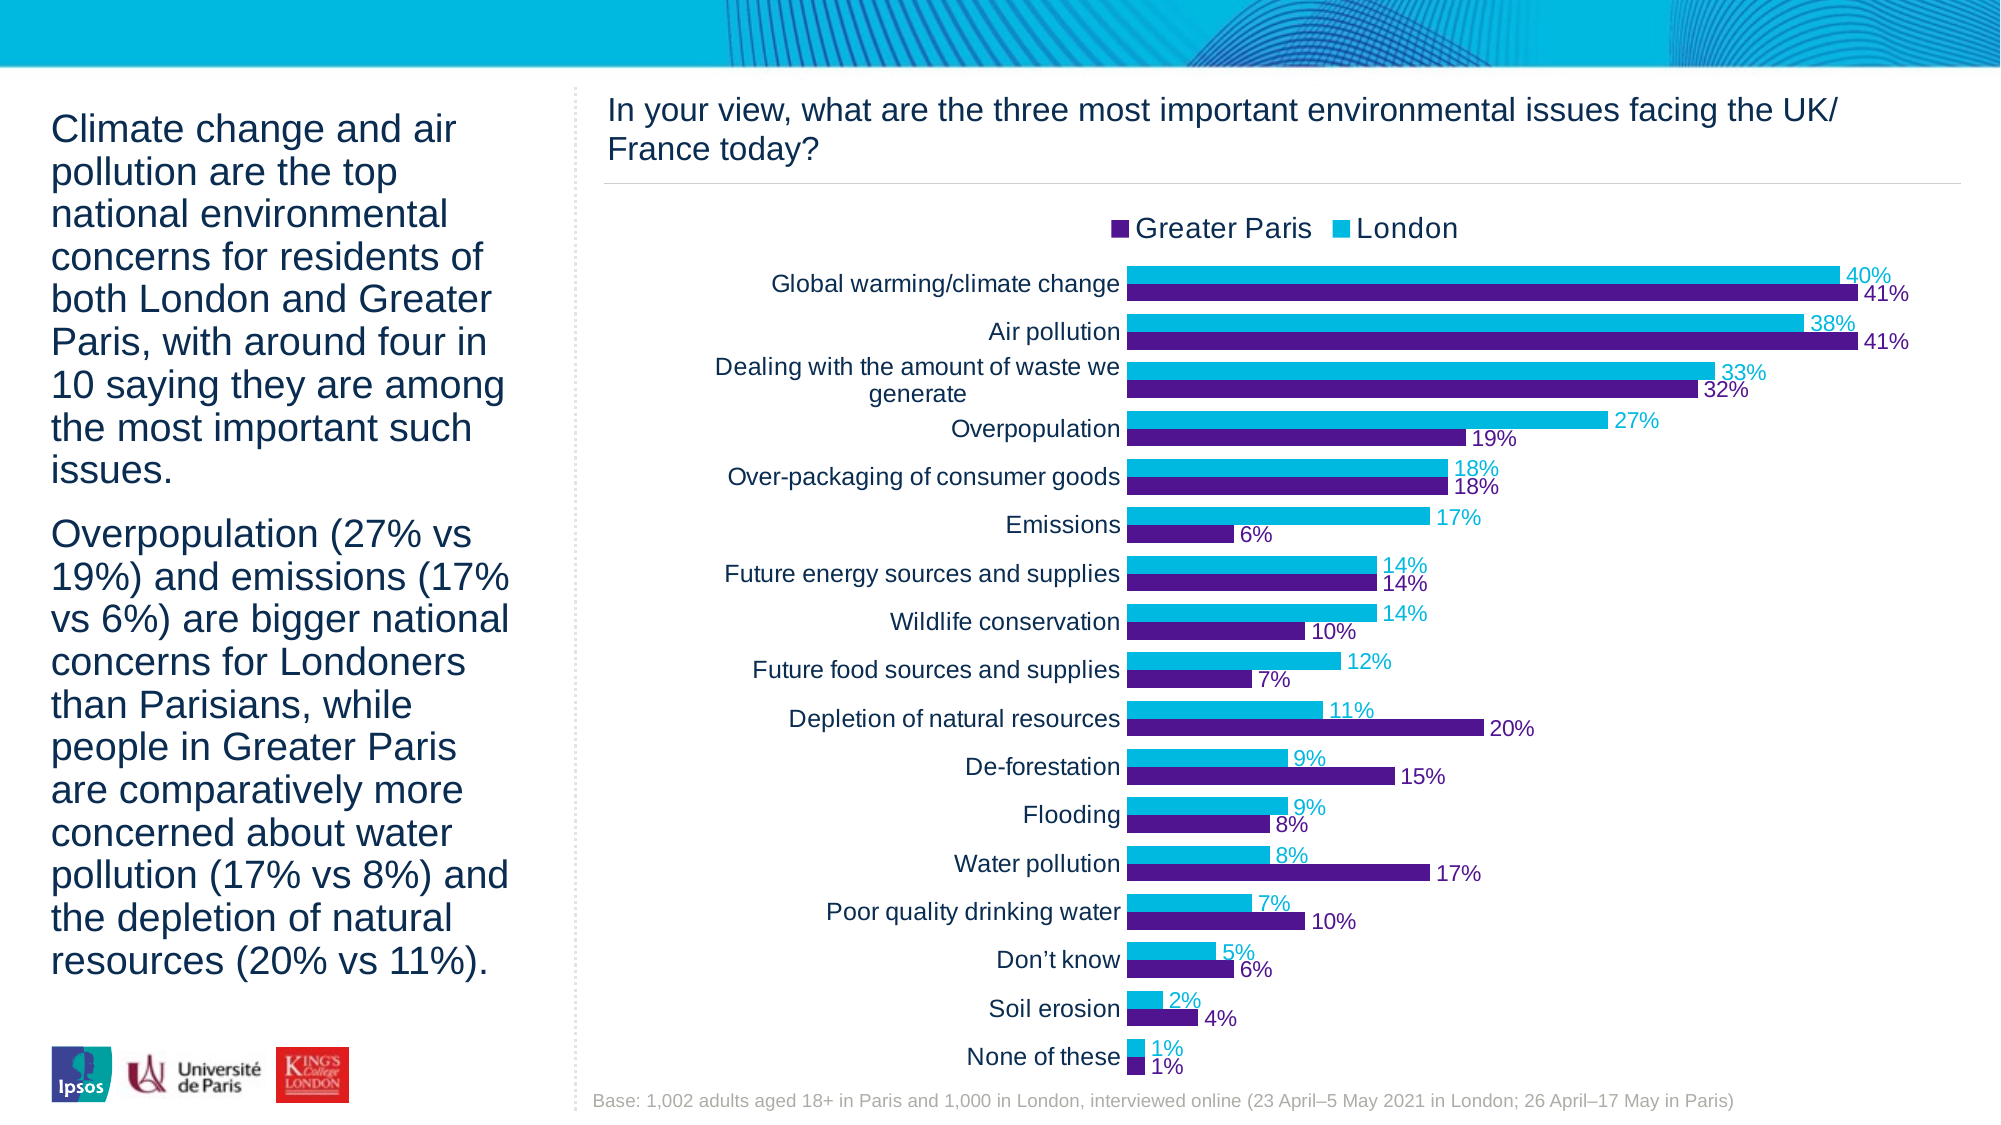

In your view, what are the three most important environmental issues facing the UK/ France today?
Climate change and air pollution are the top national environmental concerns for residents of both London and Greater Paris, with around four in 10 saying they are among the most important such issues.
Overpopulation (27% vs 19%) and emissions (17% vs 6%) are bigger national concerns for Londoners than Parisians, while people in Greater Paris are comparatively more concerned about water pollution (17% vs 8%) and the depletion of natural resources (20% vs 11%).

### Chart

| Category | London | Greater Paris |
|---|---|---|
| Global warming/climate change | 40.0 | 41.0 |
| Air pollution | 38.0 | 41.0 |
| Dealing with the amount of waste we generate | 33.0 | 32.0 |
| Overpopulation | 27.0 | 19.0 |
| Over-packaging of consumer goods | 18.0 | 18.0 |
| Emissions | 17.0 | 6.0 |
| Future energy sources and supplies | 14.0 | 14.0 |
| Wildlife conservation | 14.0 | 10.0 |
| Future food sources and supplies | 12.0 | 7.0 |
| Depletion of natural resources | 11.0 | 20.0 |
| De-forestation | 9.0 | 15.0 |
| Flooding | 9.0 | 8.0 |
| Water pollution | 8.0 | 17.0 |
| Poor quality drinking water | 7.0 | 10.0 |
| Don’t know | 5.0 | 6.0 |
| Soil erosion | 2.0 | 4.0 |
| None of these | 1.0 | 1.0 |
Base: 1,002 adults aged 18+ in Paris and 1,000 in London, interviewed online (23 April–5 May 2021 in London; 26 April–17 May in Paris)